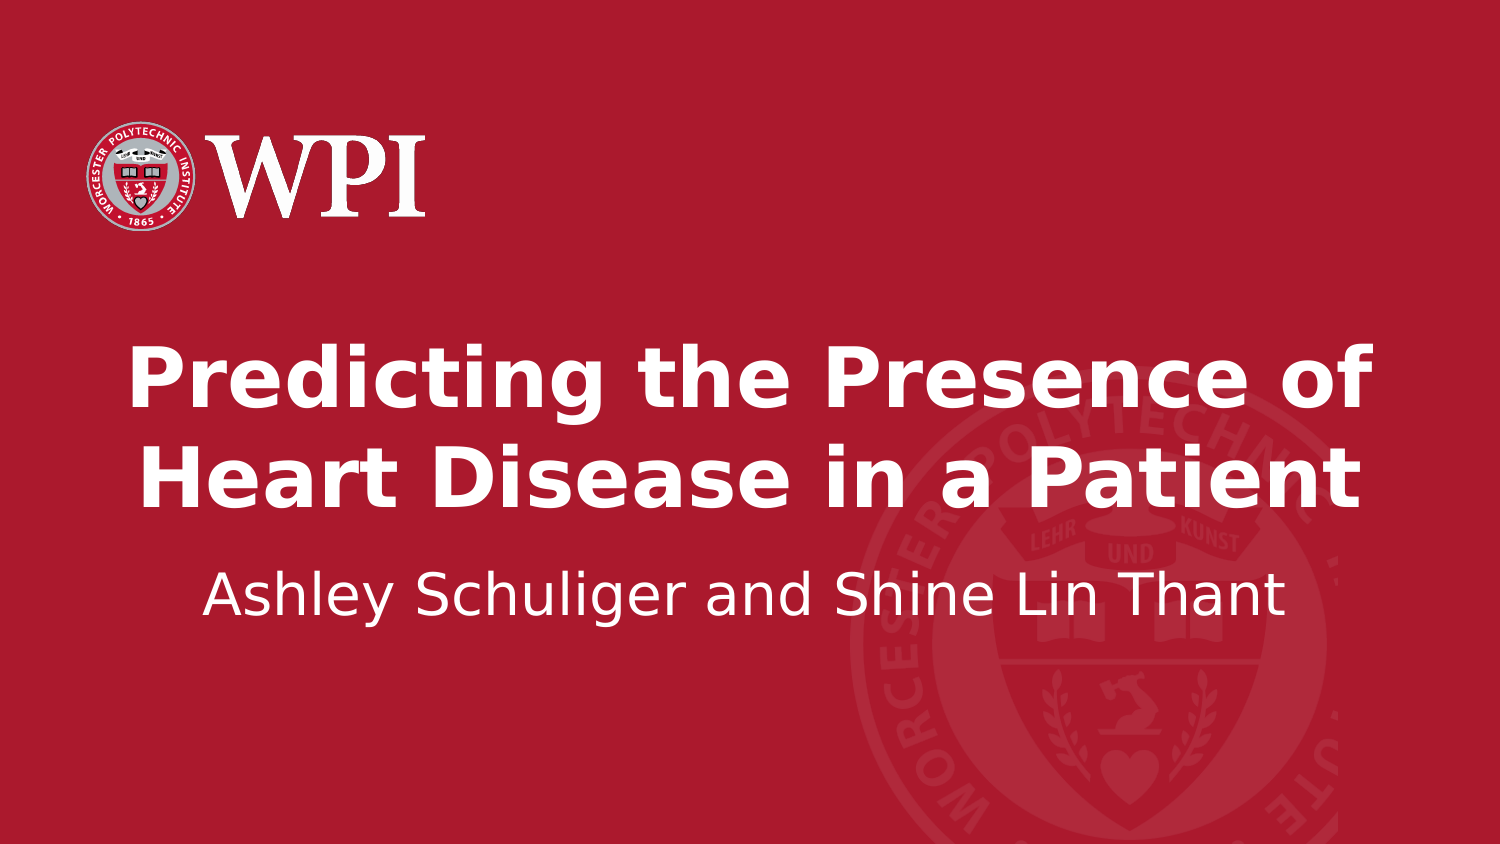

# Predicting the Presence of Heart Disease in a Patient
Ashley Schuliger and Shine Lin Thant